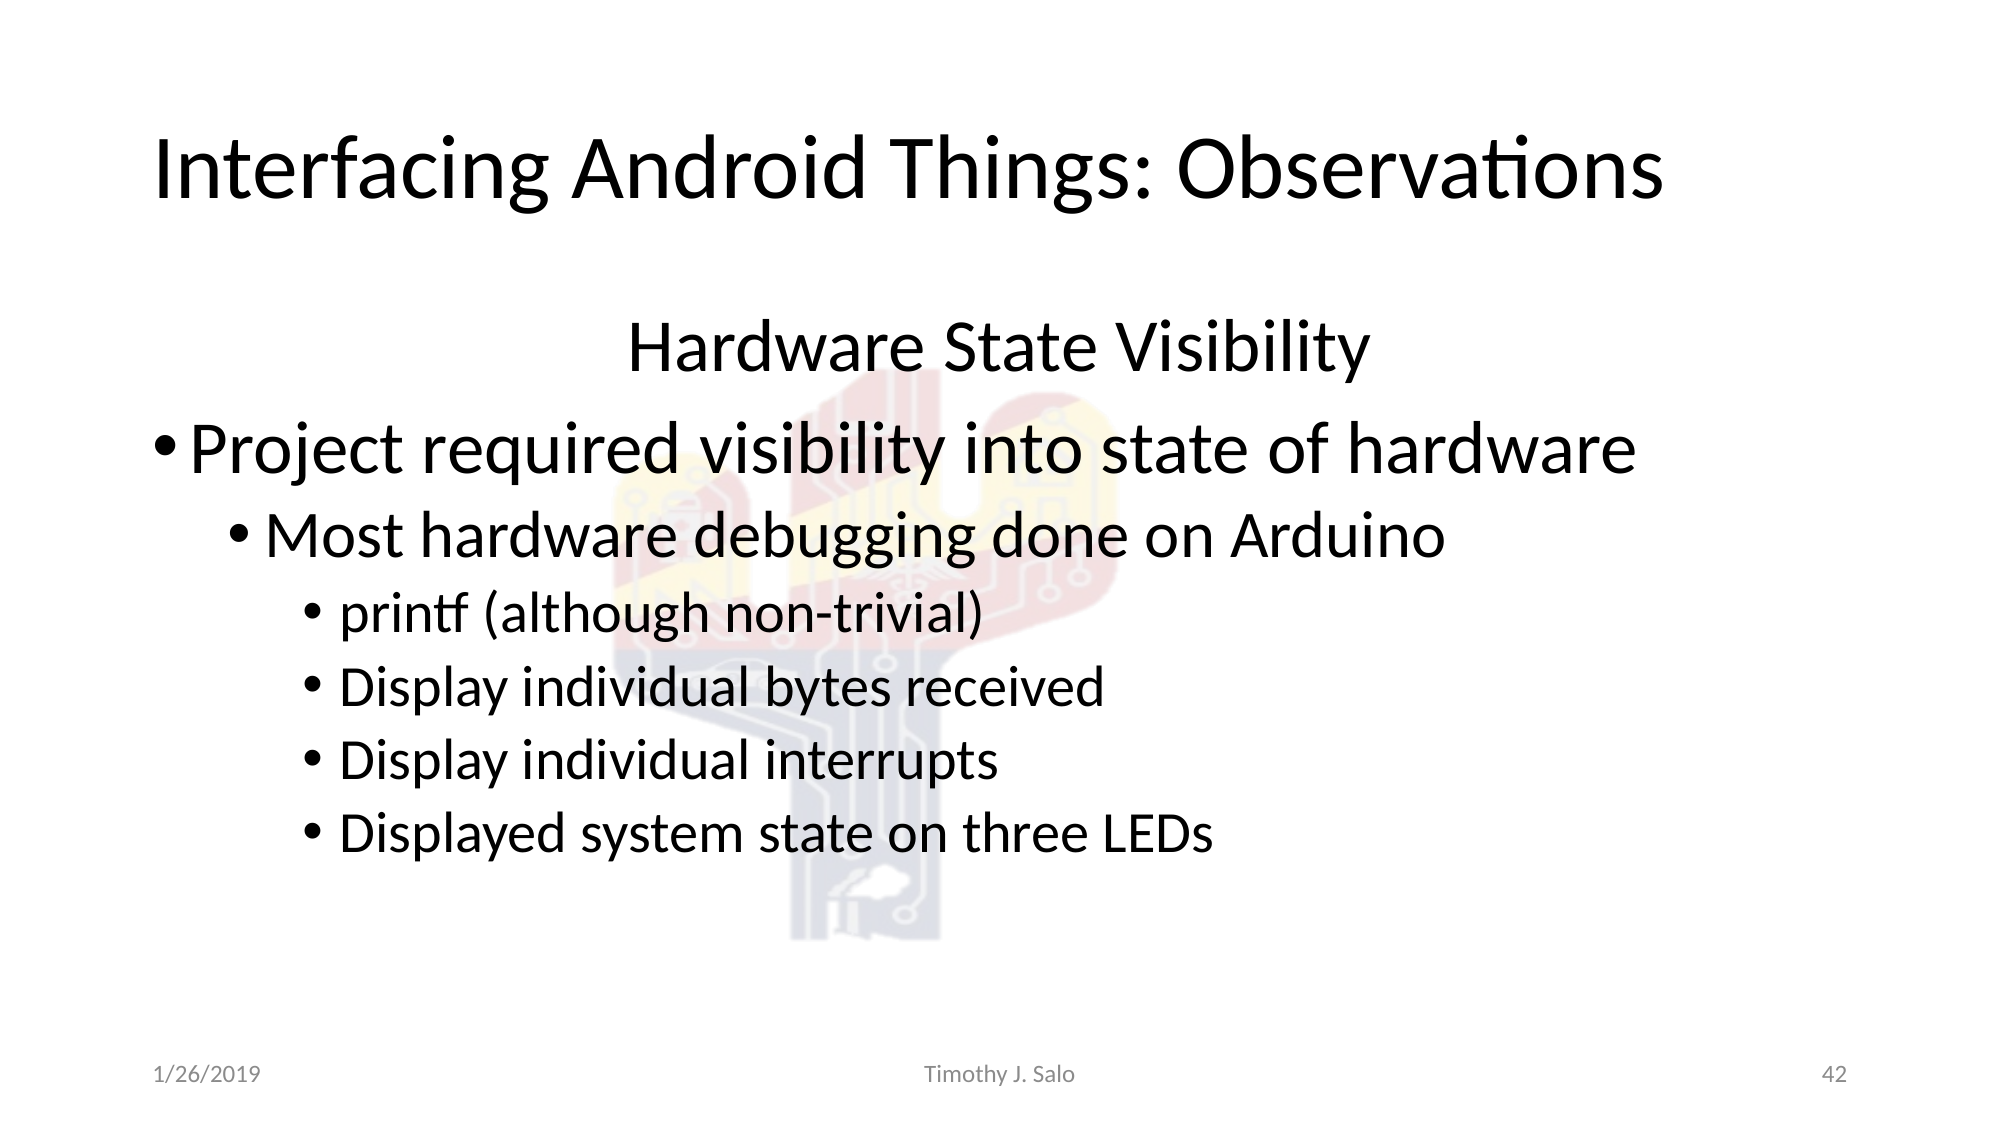

# Interfacing Android Things: Observations
Hardware State Visibility
Project required visibility into state of hardware
Most hardware debugging done on Arduino
printf (although non-trivial)
Display individual bytes received
Display individual interrupts
Displayed system state on three LEDs
1/26/2019
Timothy J. Salo
42